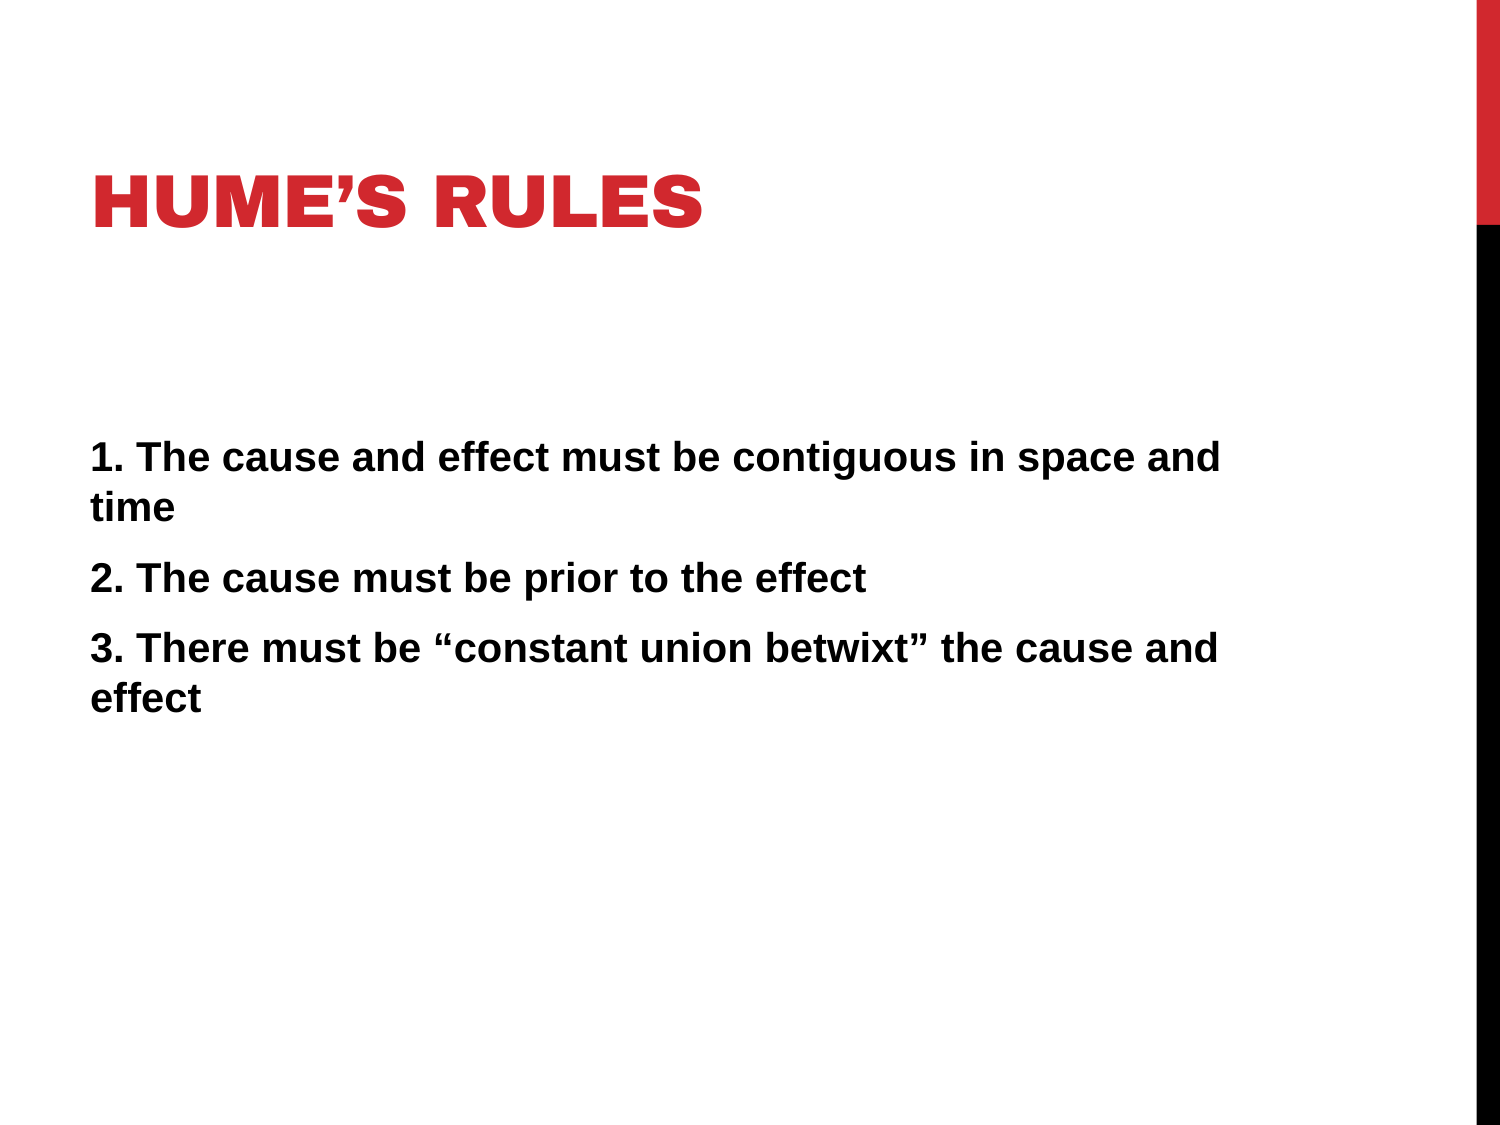

# Hume’s Rules
1. The cause and effect must be contiguous in space and time
2. The cause must be prior to the effect
3. There must be “constant union betwixt” the cause and effect